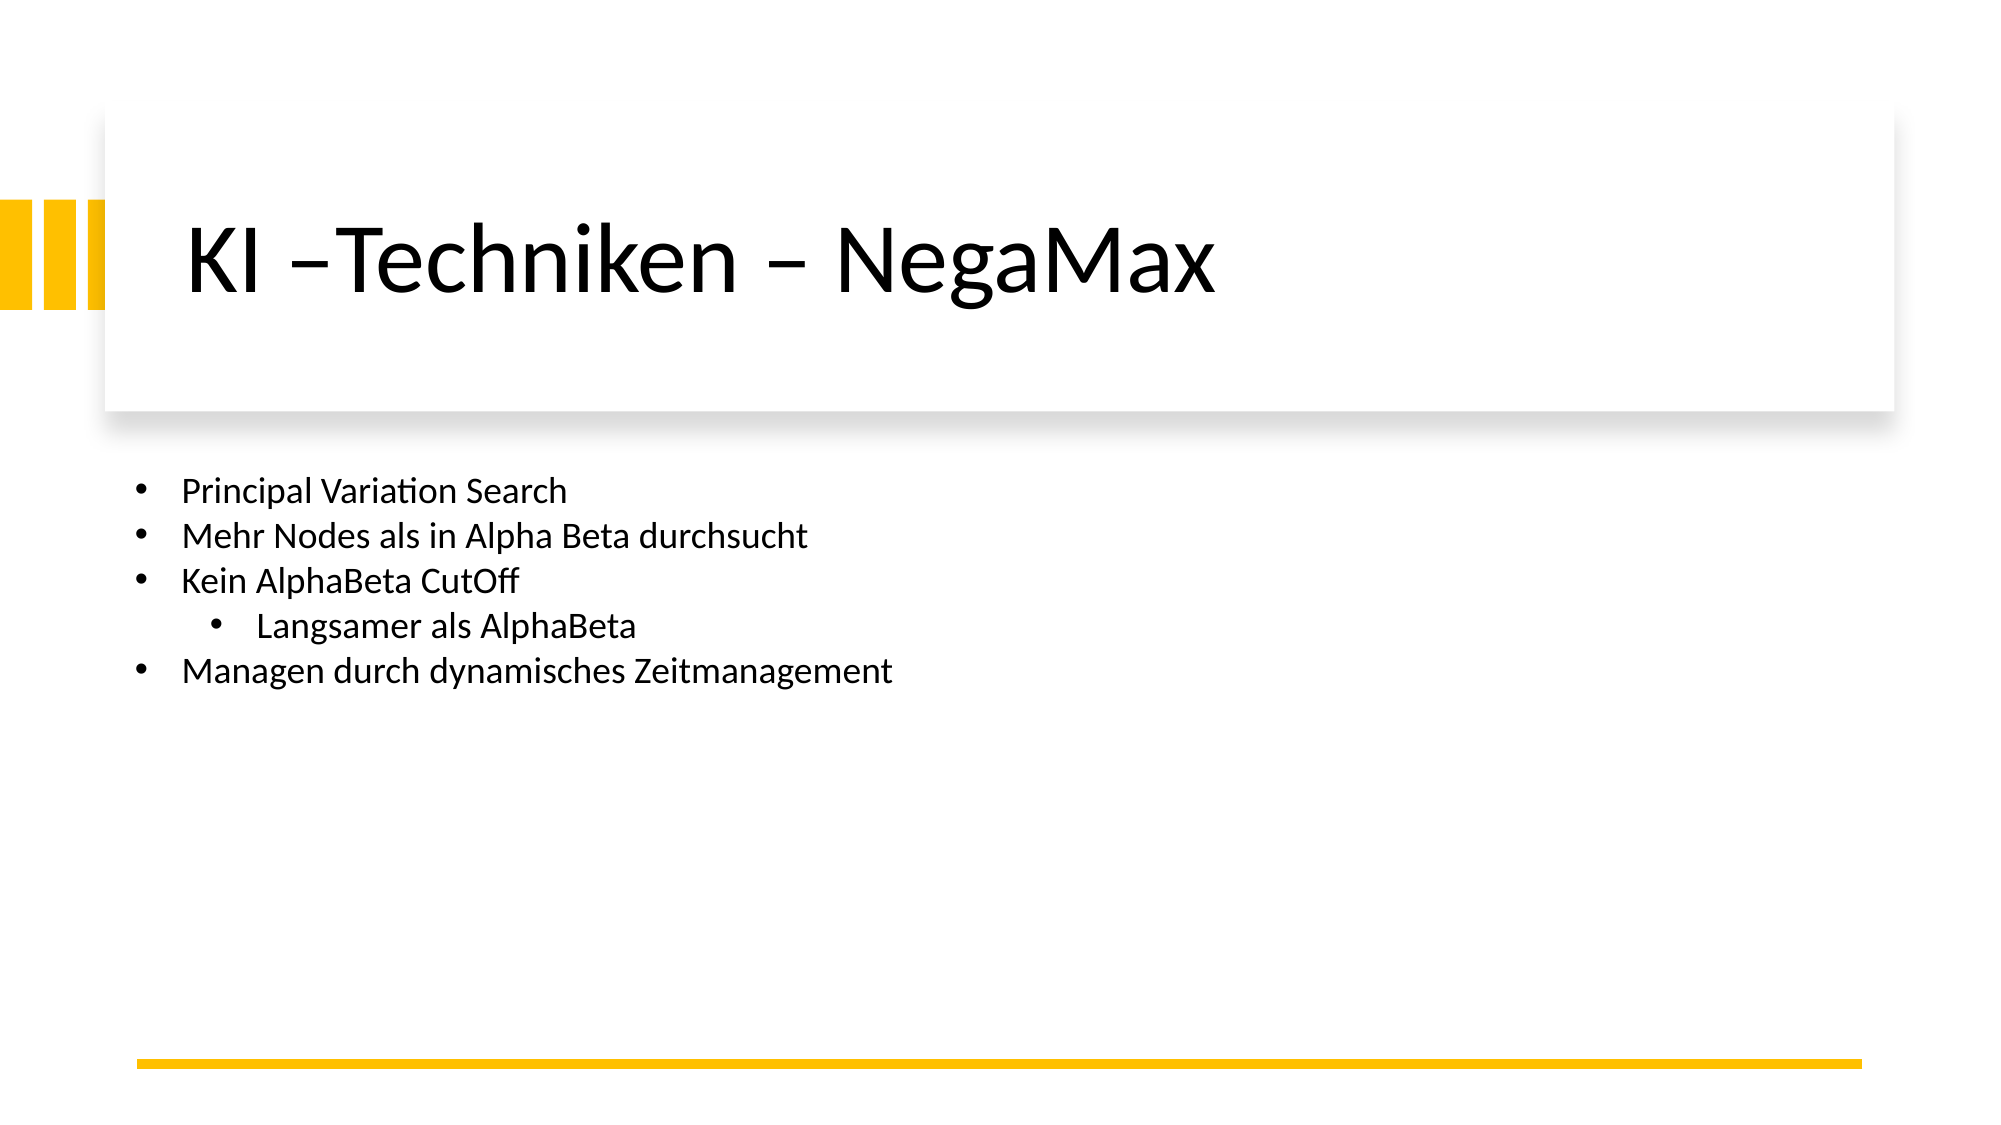

# KI –Techniken – NegaMax

Principal Variation Search
Mehr Nodes als in Alpha Beta durchsucht
Kein AlphaBeta CutOff
Langsamer als AlphaBeta
Managen durch dynamisches Zeitmanagement